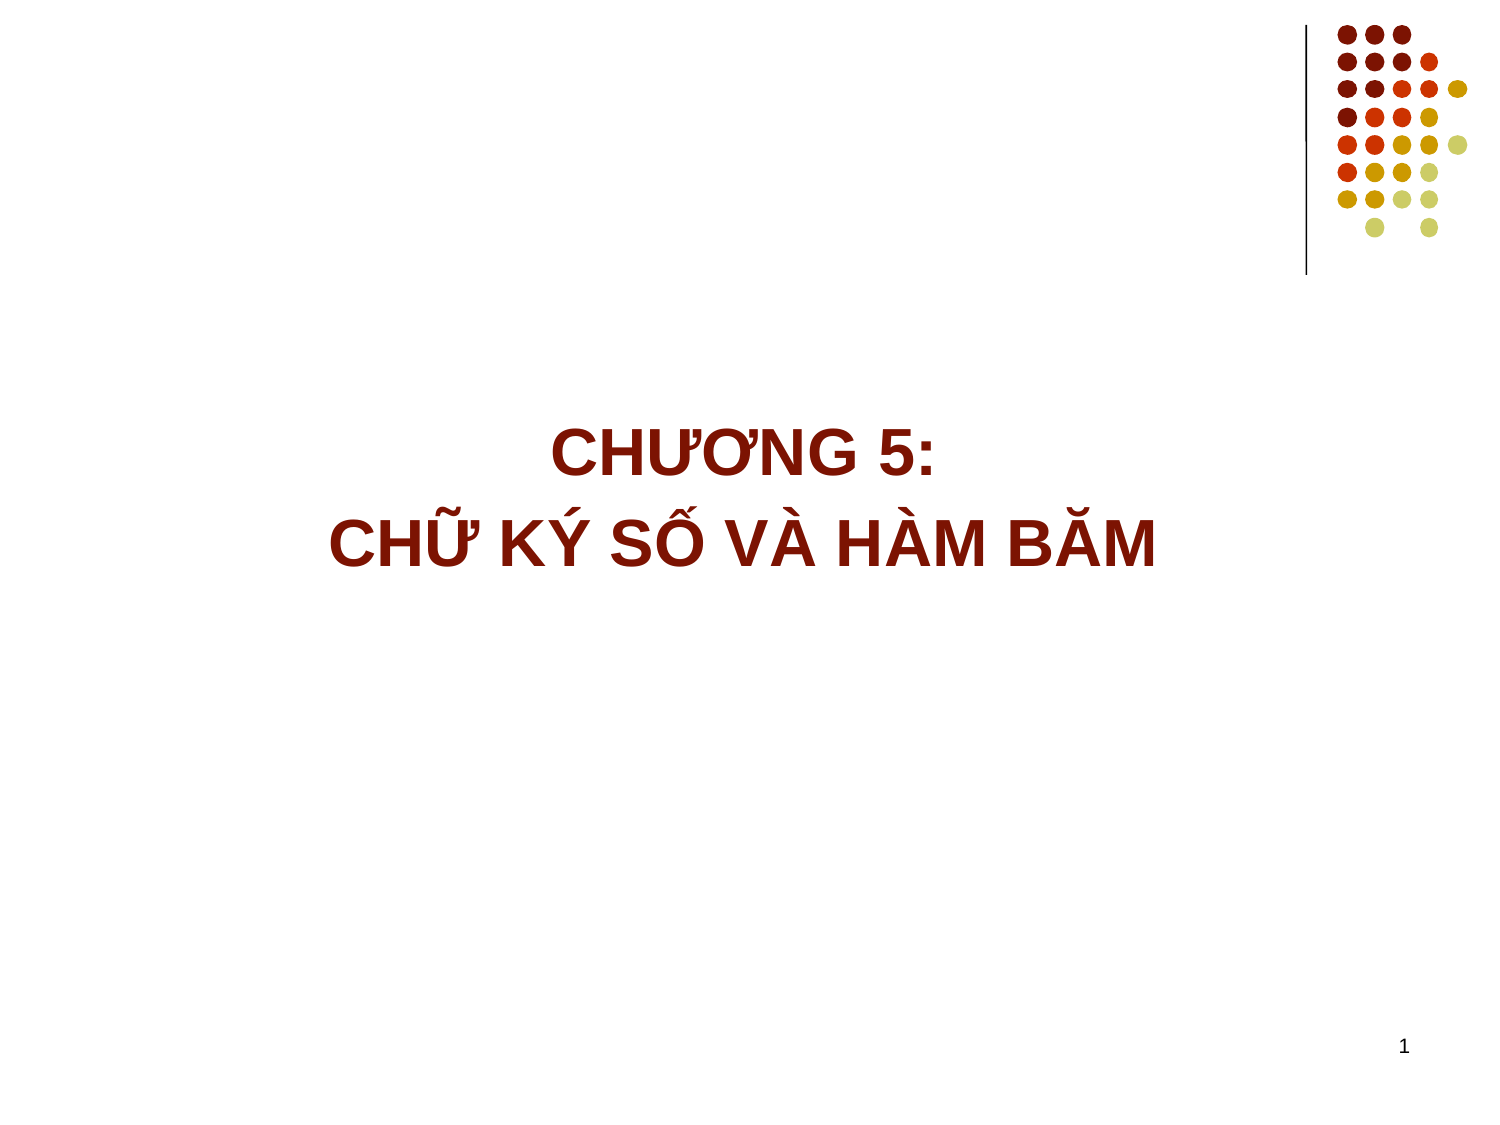

# CHƯƠNG 5: CHỮ KÝ SỐ VÀ HÀM BĂM
1